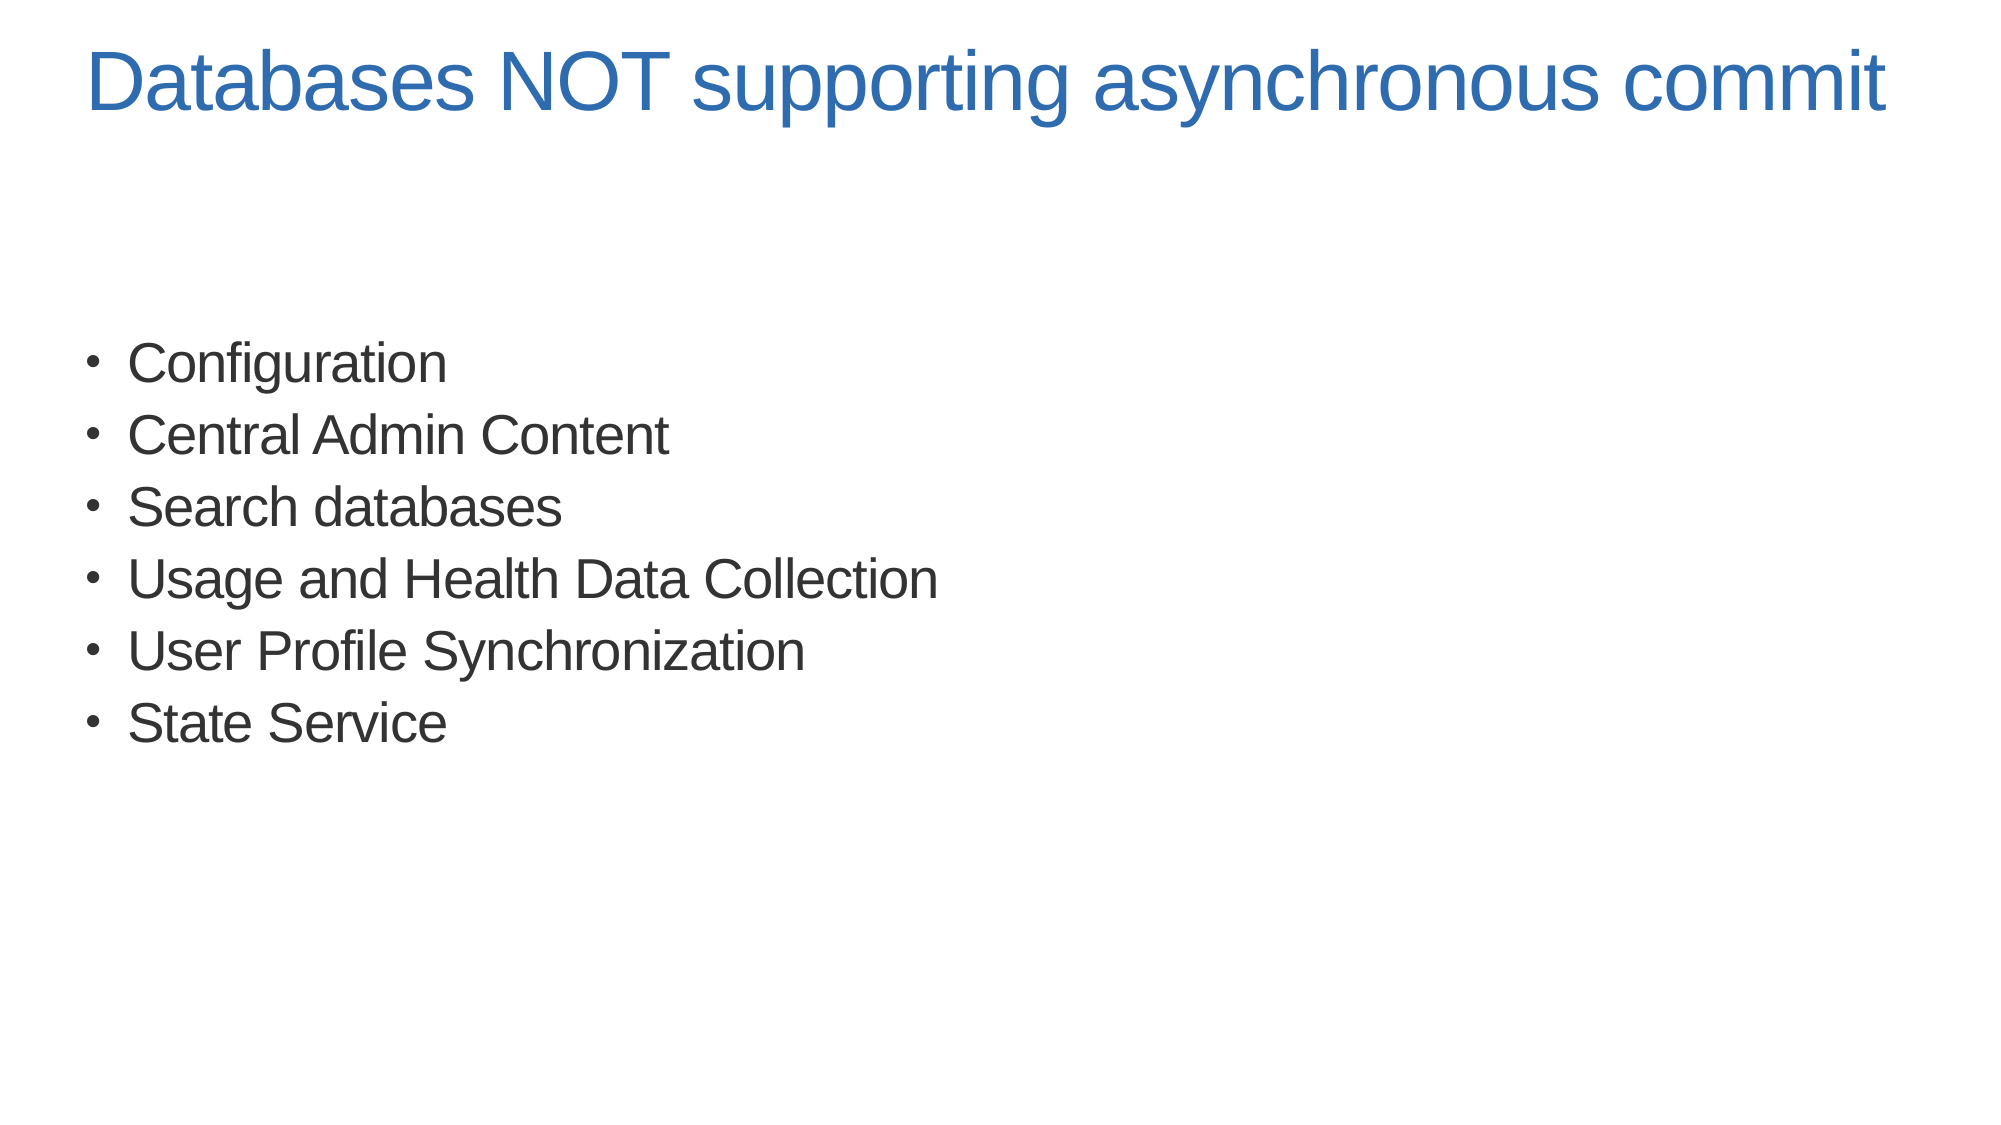

# Databases NOT supporting asynchronous commit
Configuration
Central Admin Content
Search databases
Usage and Health Data Collection
User Profile Synchronization
State Service